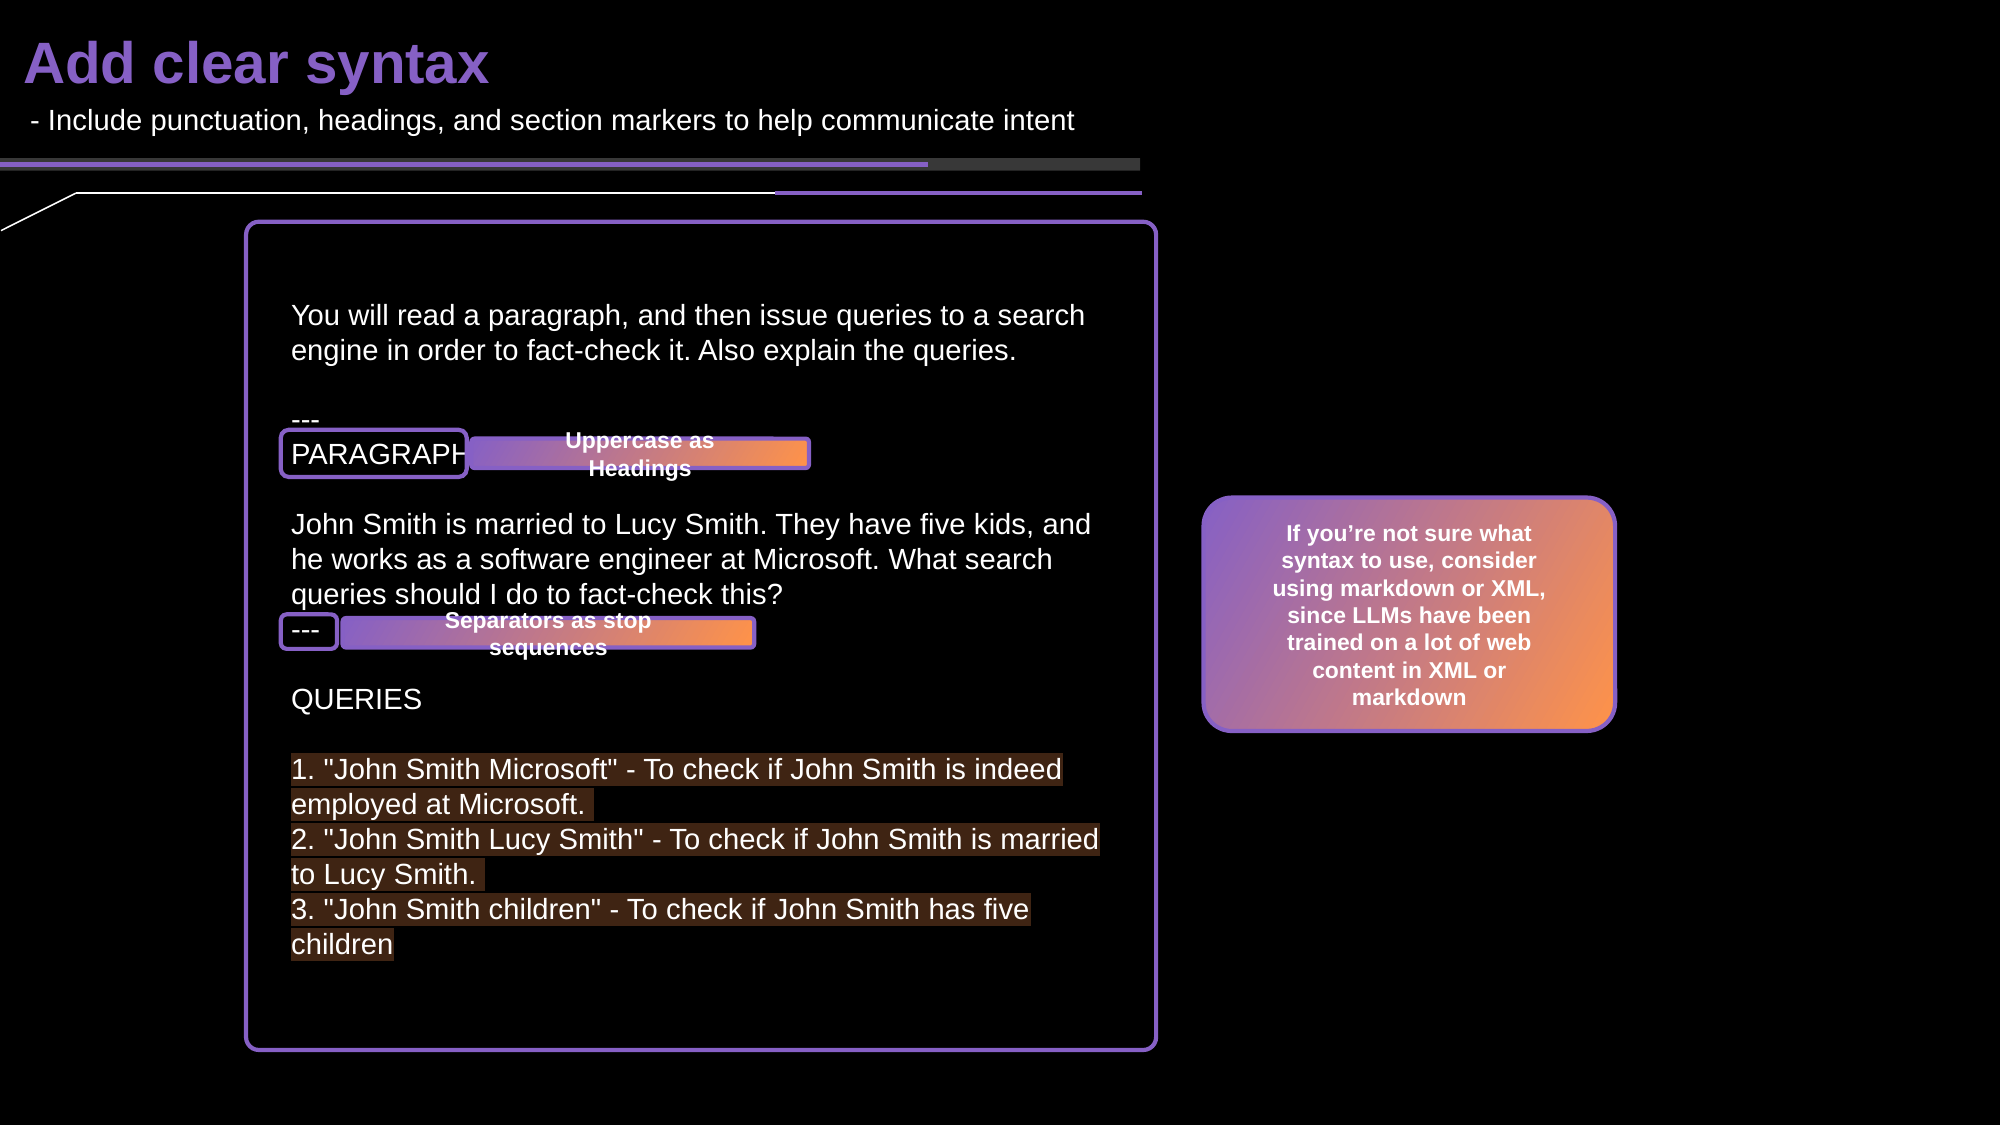

Add clear syntax
- Include punctuation, headings, and section markers to help communicate intent

You will read a paragraph, and then issue queries to a search engine in order to fact-check it. Also explain the queries.

---
PARAGRAPH

John Smith is married to Lucy Smith. They have five kids, and he works as a software engineer at Microsoft. What search queries should I do to fact-check this?
---

QUERIES

1. "John Smith Microsoft" - To check if John Smith is indeed employed at Microsoft.
2. "John Smith Lucy Smith" - To check if John Smith is married to Lucy Smith.
3. "John Smith children" - To check if John Smith has five children

Uppercase as Headings
If you’re not sure what syntax to use, consider using markdown or XML, since LLMs have been trained on a lot of web content in XML or markdown

Separators as stop sequences